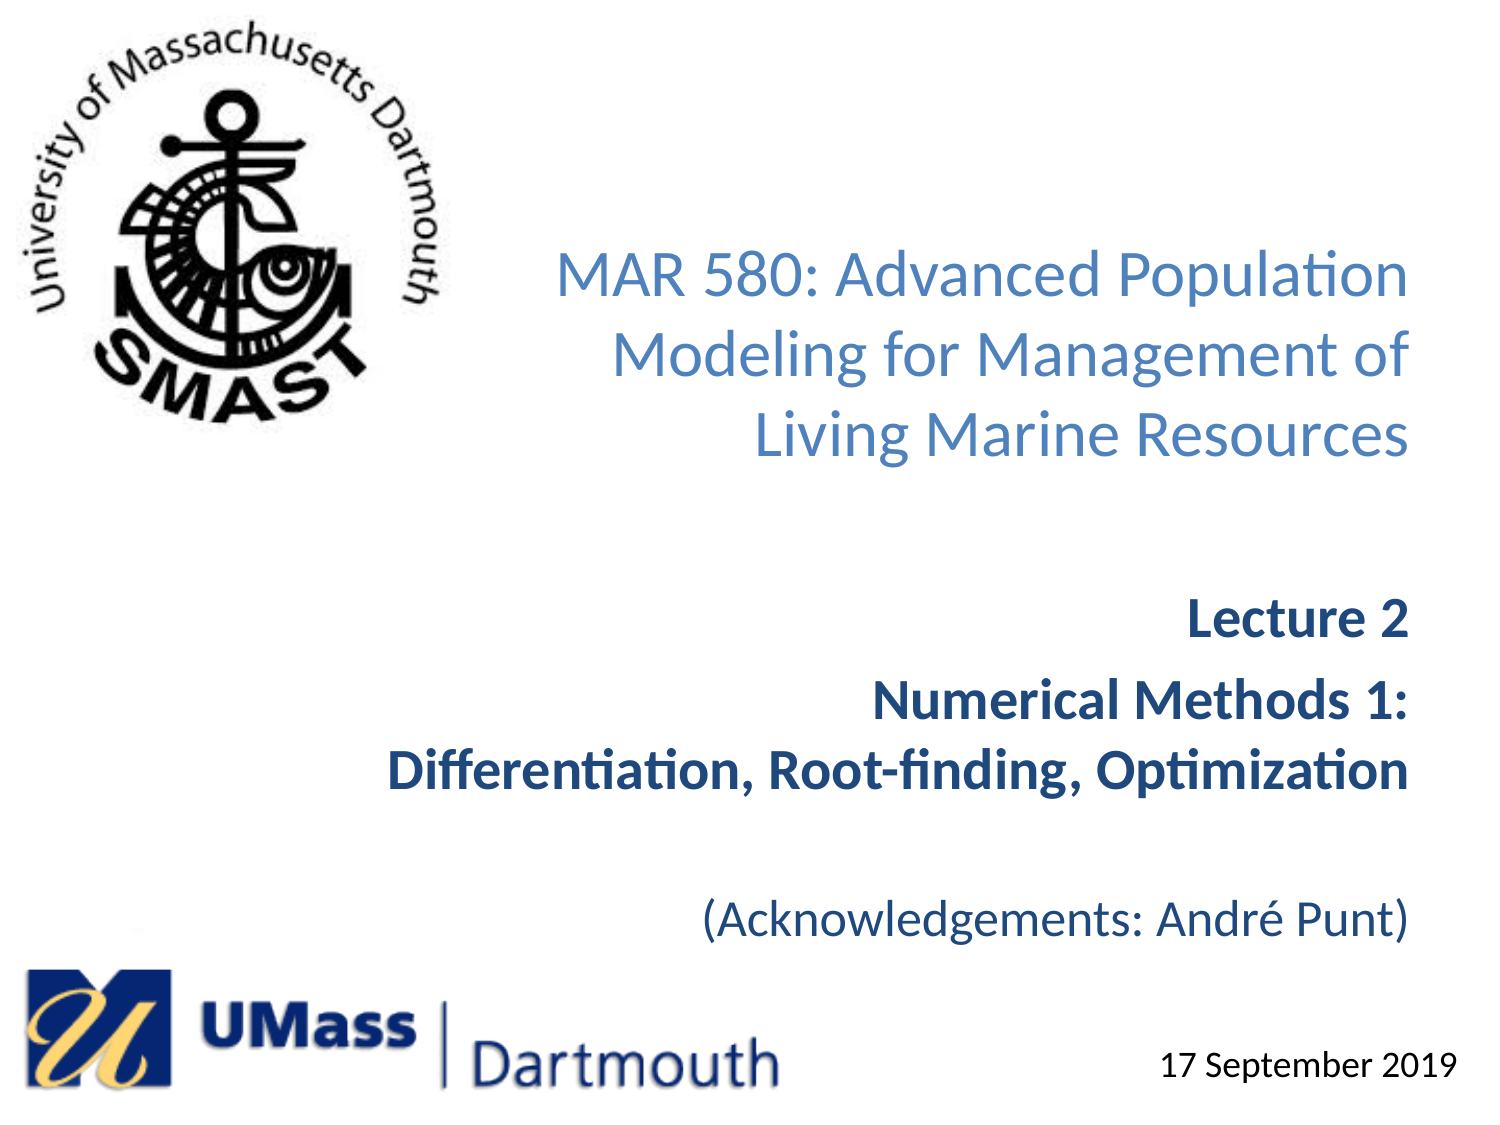

# MAR 580: Advanced Population Modeling for Management of Living Marine Resources
Lecture 2
Numerical Methods 1:
Differentiation, Root-finding, Optimization

(Acknowledgements: André Punt)
17 September 2019